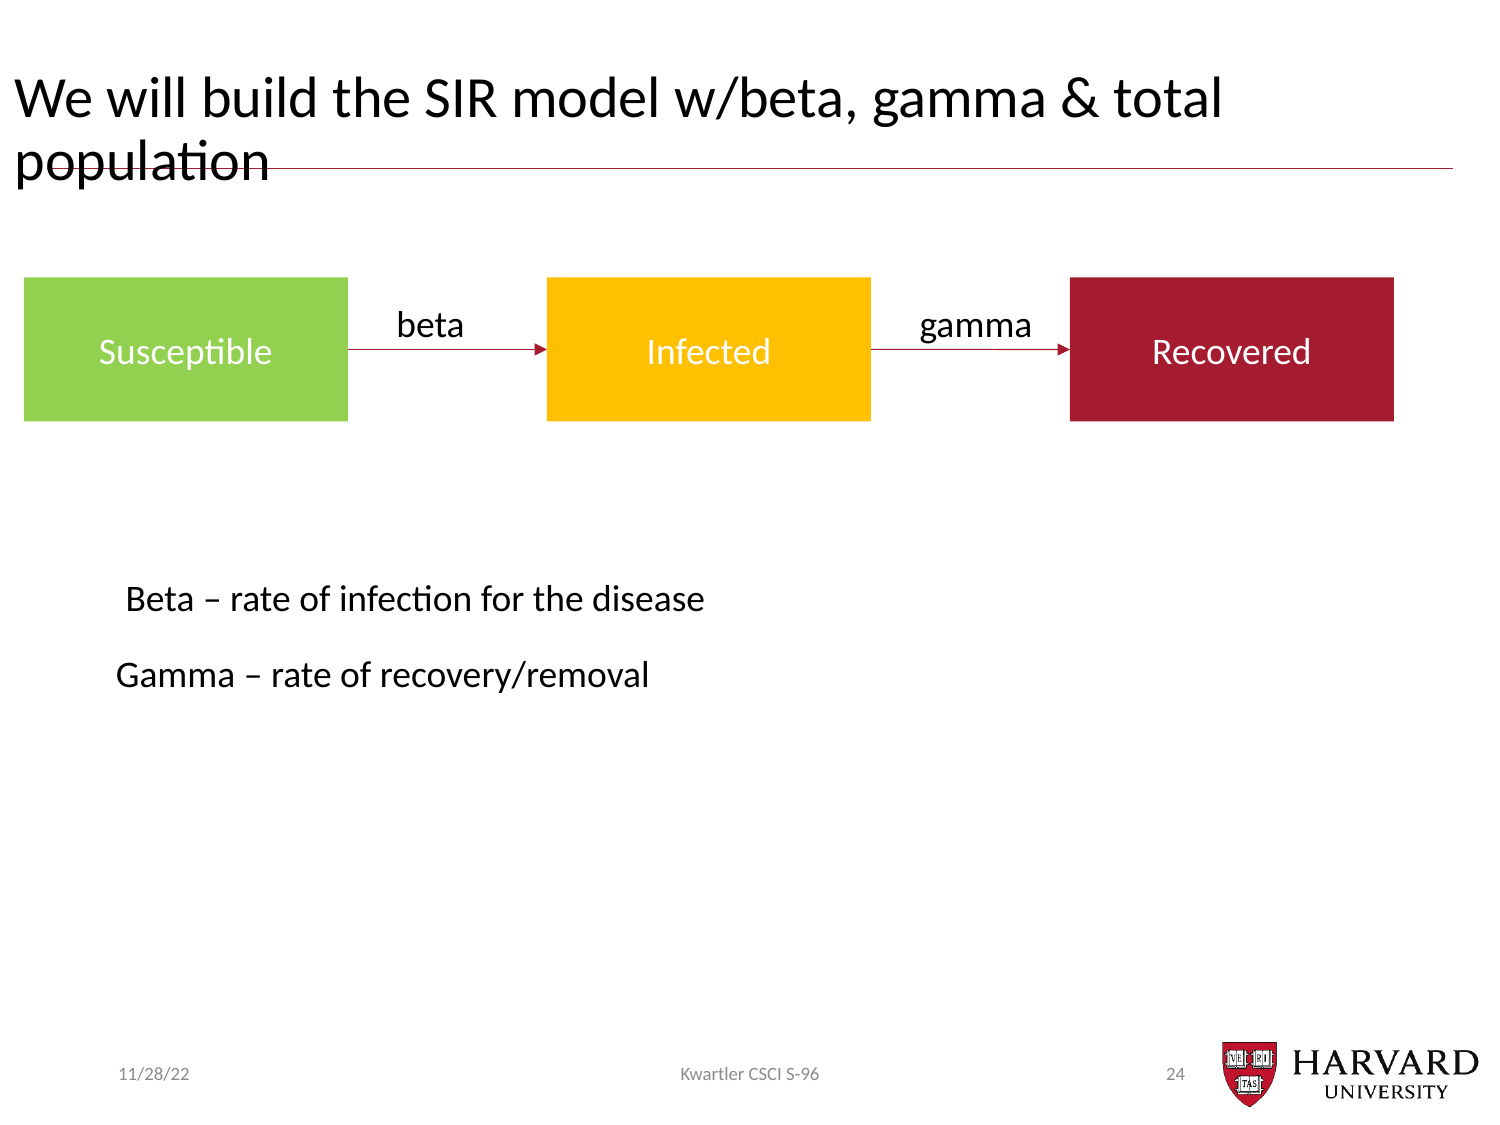

# We will build the SIR model w/beta, gamma & total population
Susceptible
Infected
Recovered
beta
gamma
Beta – rate of infection for the disease
Gamma – rate of recovery/removal
11/28/22
Kwartler CSCI S-96
24